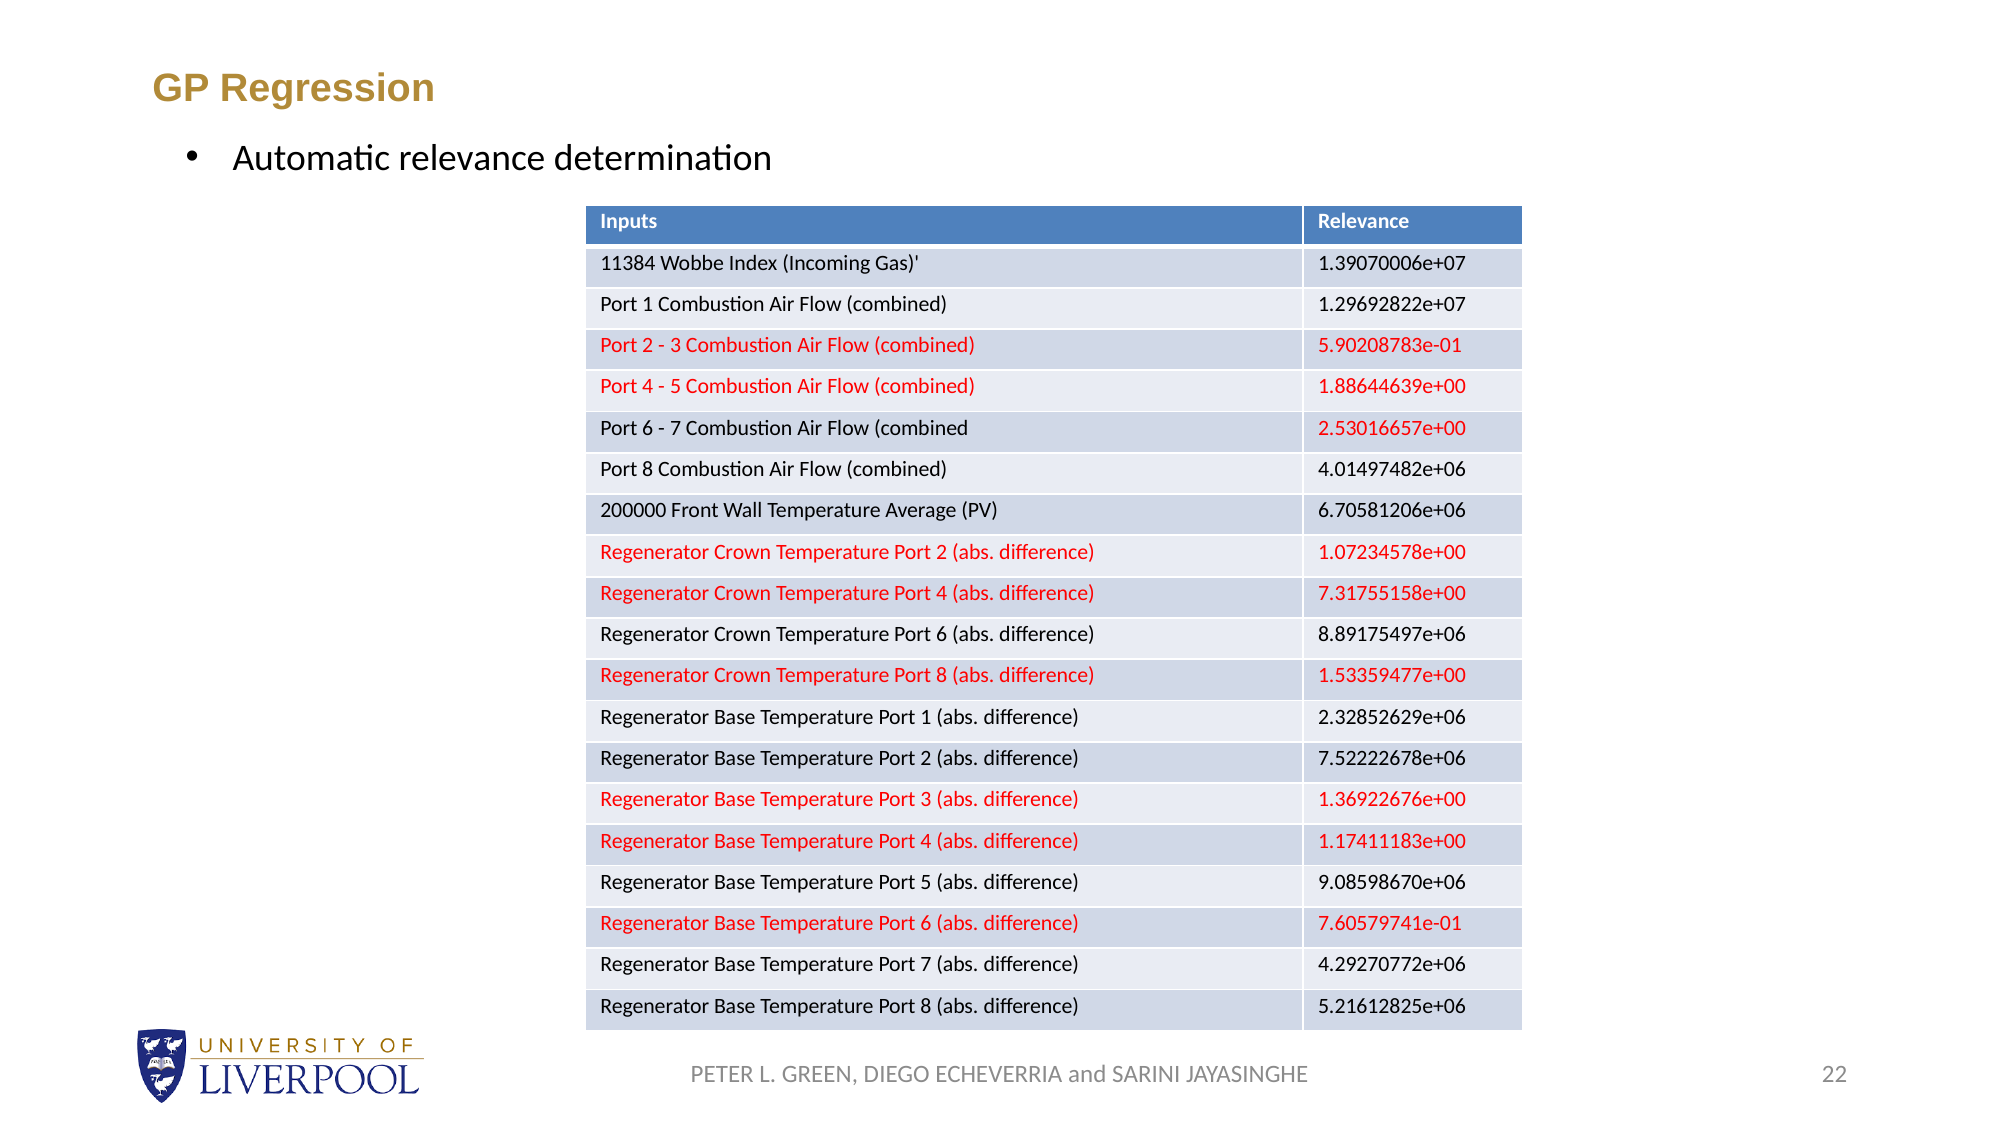

# GP Regression
Automatic relevance determination
| Inputs | Relevance |
| --- | --- |
| 11384 Wobbe Index (Incoming Gas)' | 1.39070006e+07 |
| Port 1 Combustion Air Flow (combined) | 1.29692822e+07 |
| Port 2 - 3 Combustion Air Flow (combined) | 5.90208783e-01 |
| Port 4 - 5 Combustion Air Flow (combined) | 1.88644639e+00 |
| Port 6 - 7 Combustion Air Flow (combined | 2.53016657e+00 |
| Port 8 Combustion Air Flow (combined) | 4.01497482e+06 |
| 200000 Front Wall Temperature Average (PV) | 6.70581206e+06 |
| Regenerator Crown Temperature Port 2 (abs. difference) | 1.07234578e+00 |
| Regenerator Crown Temperature Port 4 (abs. difference) | 7.31755158e+00 |
| Regenerator Crown Temperature Port 6 (abs. difference) | 8.89175497e+06 |
| Regenerator Crown Temperature Port 8 (abs. difference) | 1.53359477e+00 |
| Regenerator Base Temperature Port 1 (abs. difference) | 2.32852629e+06 |
| Regenerator Base Temperature Port 2 (abs. difference) | 7.52222678e+06 |
| Regenerator Base Temperature Port 3 (abs. difference) | 1.36922676e+00 |
| Regenerator Base Temperature Port 4 (abs. difference) | 1.17411183e+00 |
| Regenerator Base Temperature Port 5 (abs. difference) | 9.08598670e+06 |
| Regenerator Base Temperature Port 6 (abs. difference) | 7.60579741e-01 |
| Regenerator Base Temperature Port 7 (abs. difference) | 4.29270772e+06 |
| Regenerator Base Temperature Port 8 (abs. difference) | 5.21612825e+06 |
PETER L. GREEN, DIEGO ECHEVERRIA and SARINI JAYASINGHE
22